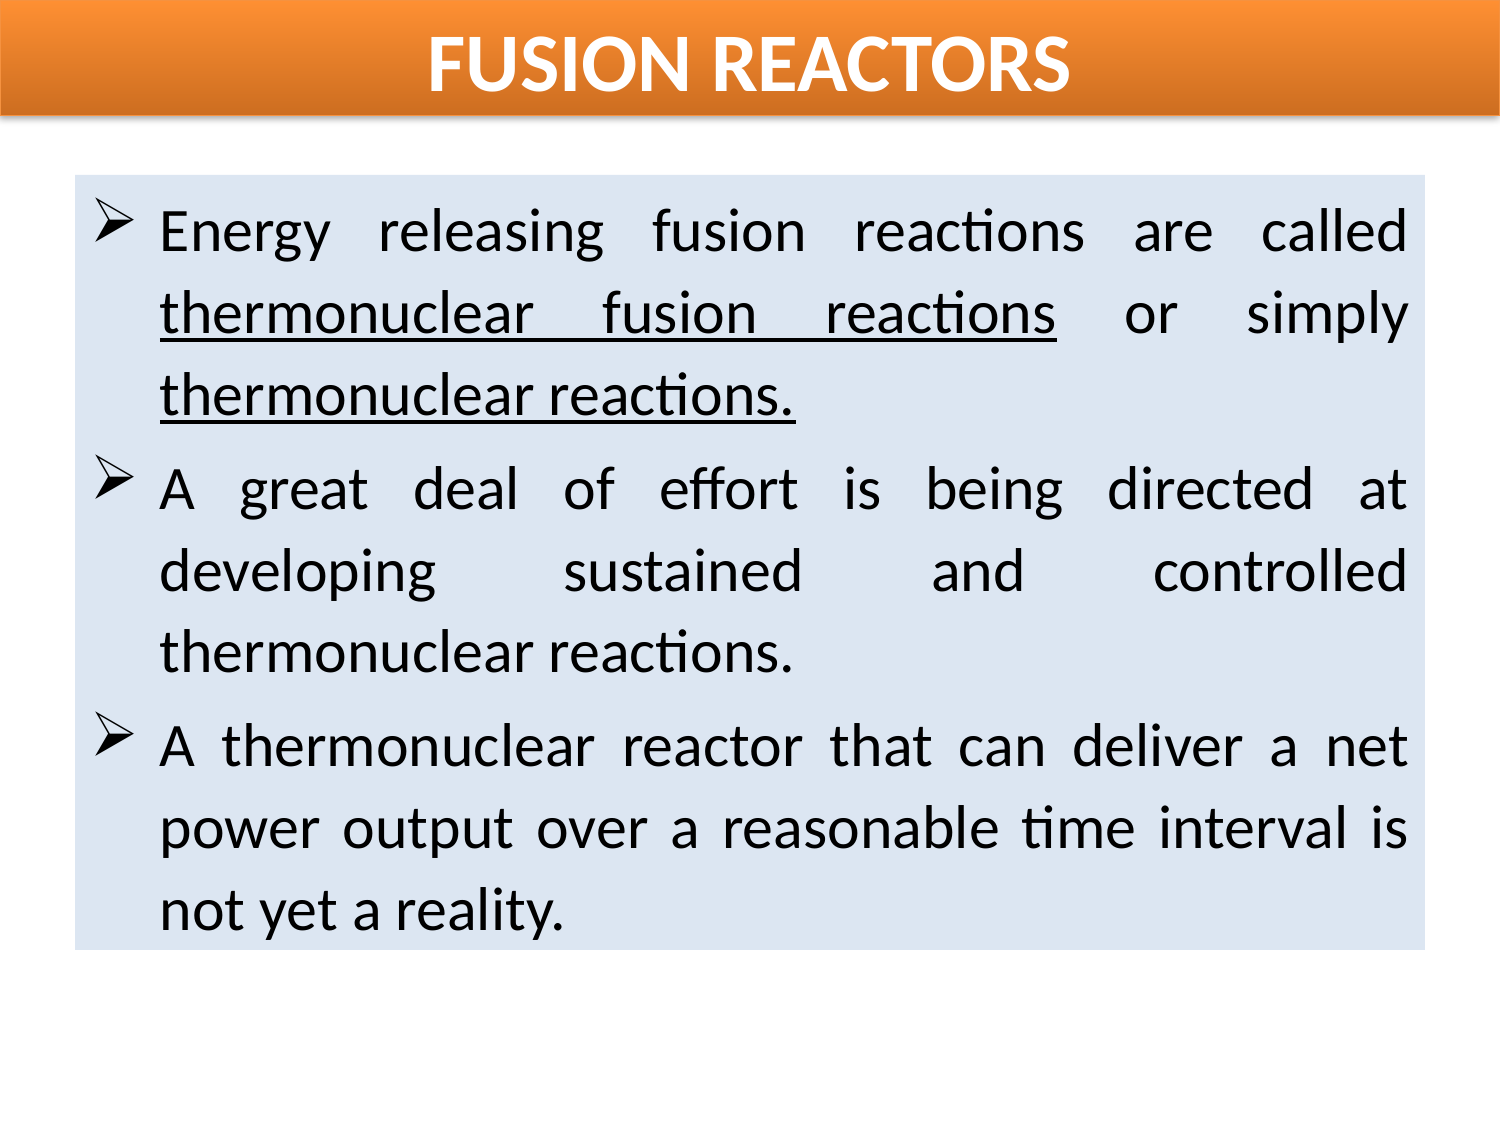

FUSION REACTORS
Energy releasing fusion reactions are called thermonuclear fusion reactions or simply thermonuclear reactions.
A great deal of effort is being directed at developing sustained and controlled thermonuclear reactions.
A thermonuclear reactor that can deliver a net power output over a reasonable time interval is not yet a reality.